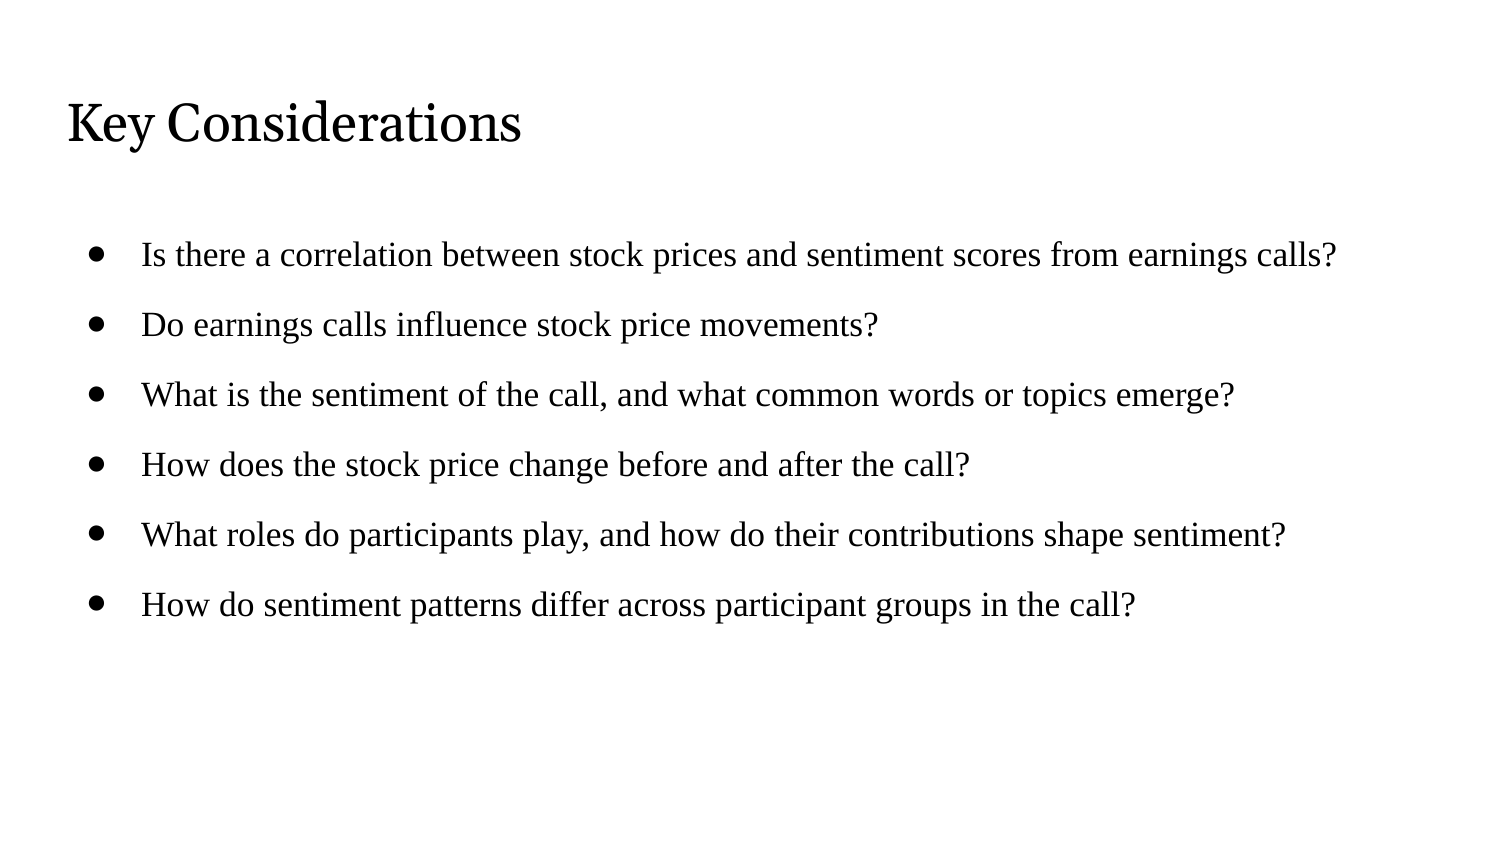

# Key Considerations
Is there a correlation between stock prices and sentiment scores from earnings calls?
Do earnings calls influence stock price movements?
What is the sentiment of the call, and what common words or topics emerge?
How does the stock price change before and after the call?
What roles do participants play, and how do their contributions shape sentiment?
How do sentiment patterns differ across participant groups in the call?